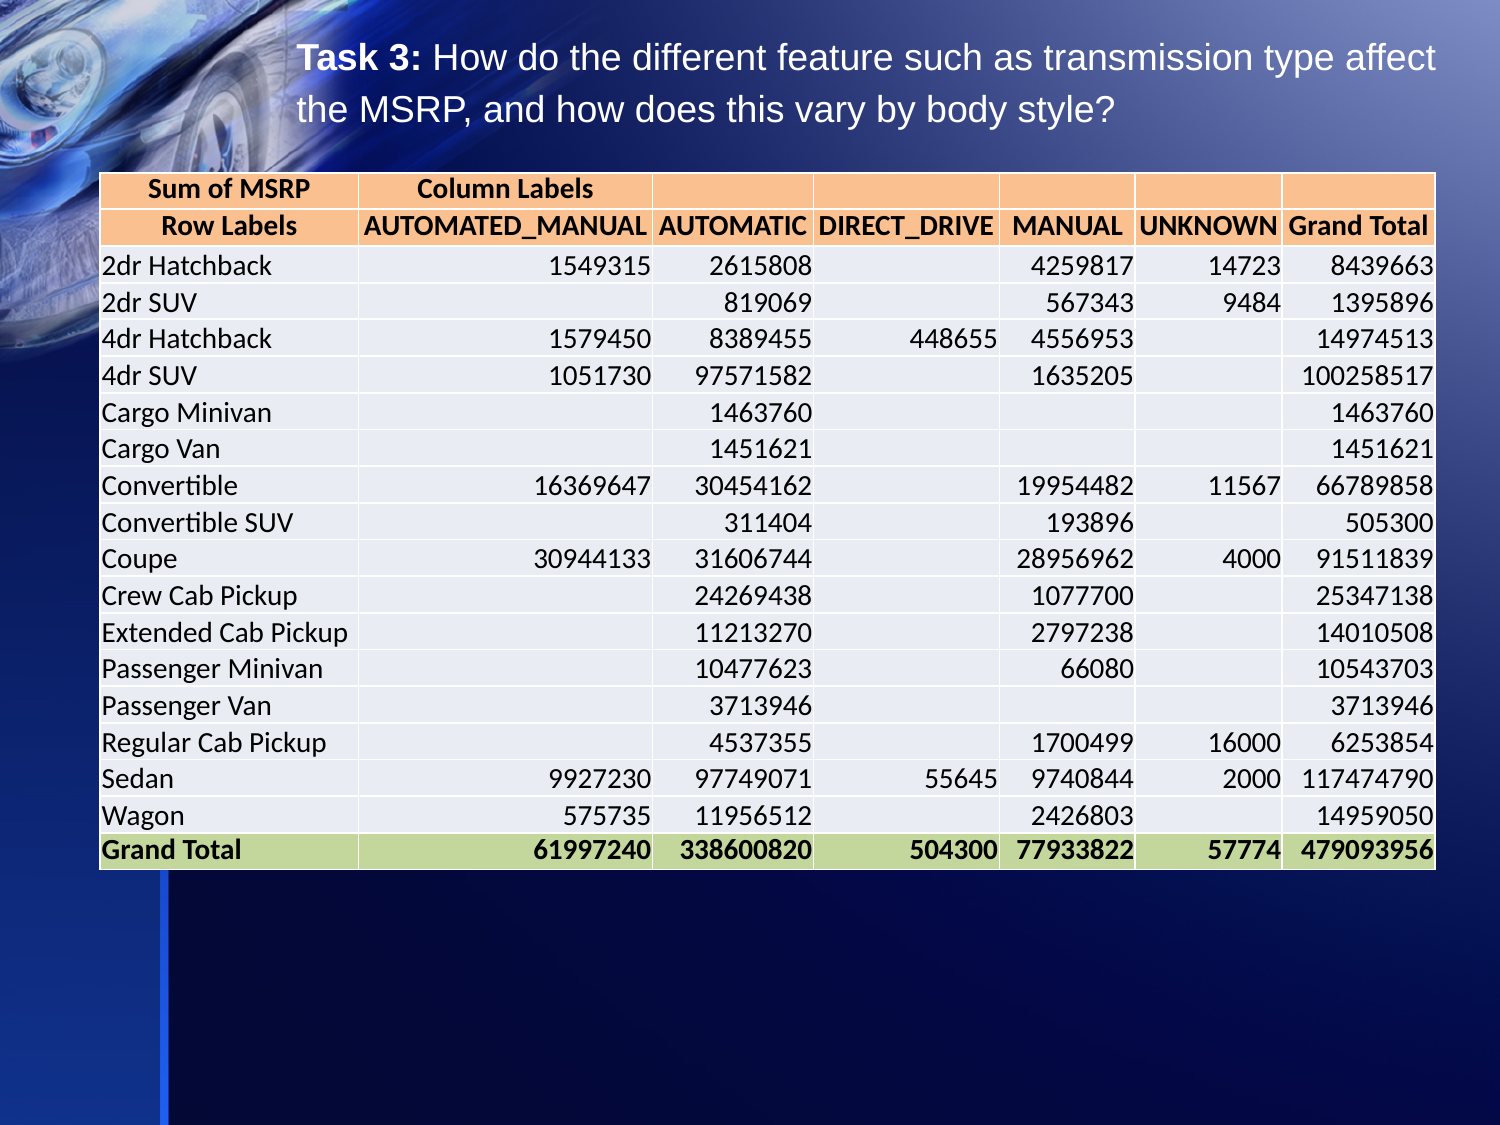

Task 3: How do the different feature such as transmission type affect the MSRP, and how does this vary by body style?
| Sum of MSRP | Column Labels |  |  |  |  |  |
| --- | --- | --- | --- | --- | --- | --- |
| Row Labels | AUTOMATED\_MANUAL | AUTOMATIC | DIRECT\_DRIVE | MANUAL | UNKNOWN | Grand Total |
| 2dr Hatchback | 1549315 | 2615808 |  | 4259817 | 14723 | 8439663 |
| 2dr SUV |  | 819069 |  | 567343 | 9484 | 1395896 |
| 4dr Hatchback | 1579450 | 8389455 | 448655 | 4556953 |  | 14974513 |
| 4dr SUV | 1051730 | 97571582 |  | 1635205 |  | 100258517 |
| Cargo Minivan |  | 1463760 |  |  |  | 1463760 |
| Cargo Van |  | 1451621 |  |  |  | 1451621 |
| Convertible | 16369647 | 30454162 |  | 19954482 | 11567 | 66789858 |
| Convertible SUV |  | 311404 |  | 193896 |  | 505300 |
| Coupe | 30944133 | 31606744 |  | 28956962 | 4000 | 91511839 |
| Crew Cab Pickup |  | 24269438 |  | 1077700 |  | 25347138 |
| Extended Cab Pickup |  | 11213270 |  | 2797238 |  | 14010508 |
| Passenger Minivan |  | 10477623 |  | 66080 |  | 10543703 |
| Passenger Van |  | 3713946 |  |  |  | 3713946 |
| Regular Cab Pickup |  | 4537355 |  | 1700499 | 16000 | 6253854 |
| Sedan | 9927230 | 97749071 | 55645 | 9740844 | 2000 | 117474790 |
| Wagon | 575735 | 11956512 |  | 2426803 |  | 14959050 |
| Grand Total | 61997240 | 338600820 | 504300 | 77933822 | 57774 | 479093956 |